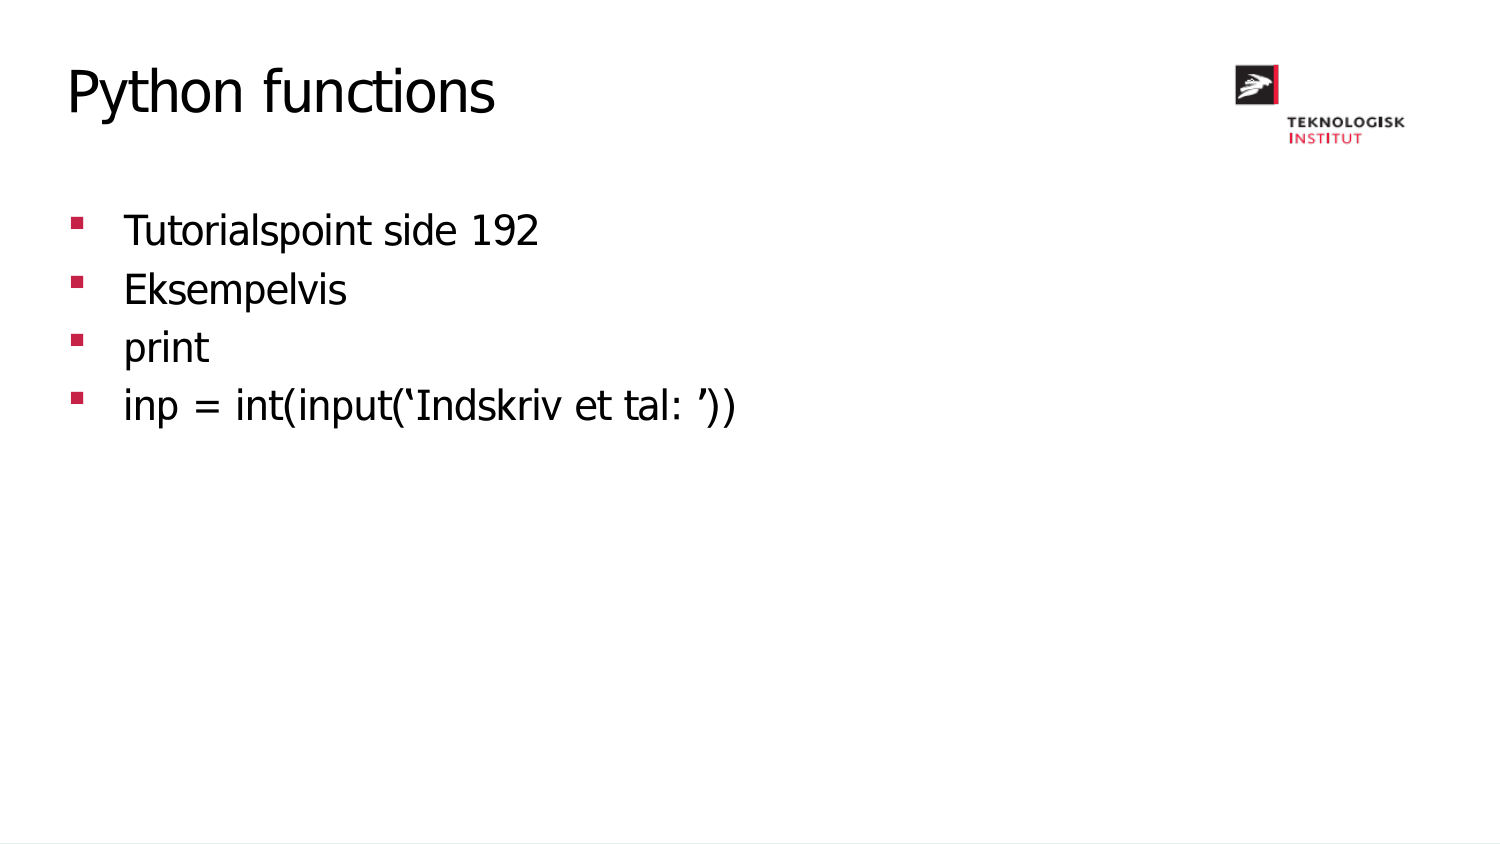

Python functions
Tutorialspoint side 192
Eksempelvis
print
inp = int(input(‘Indskriv et tal: ’))